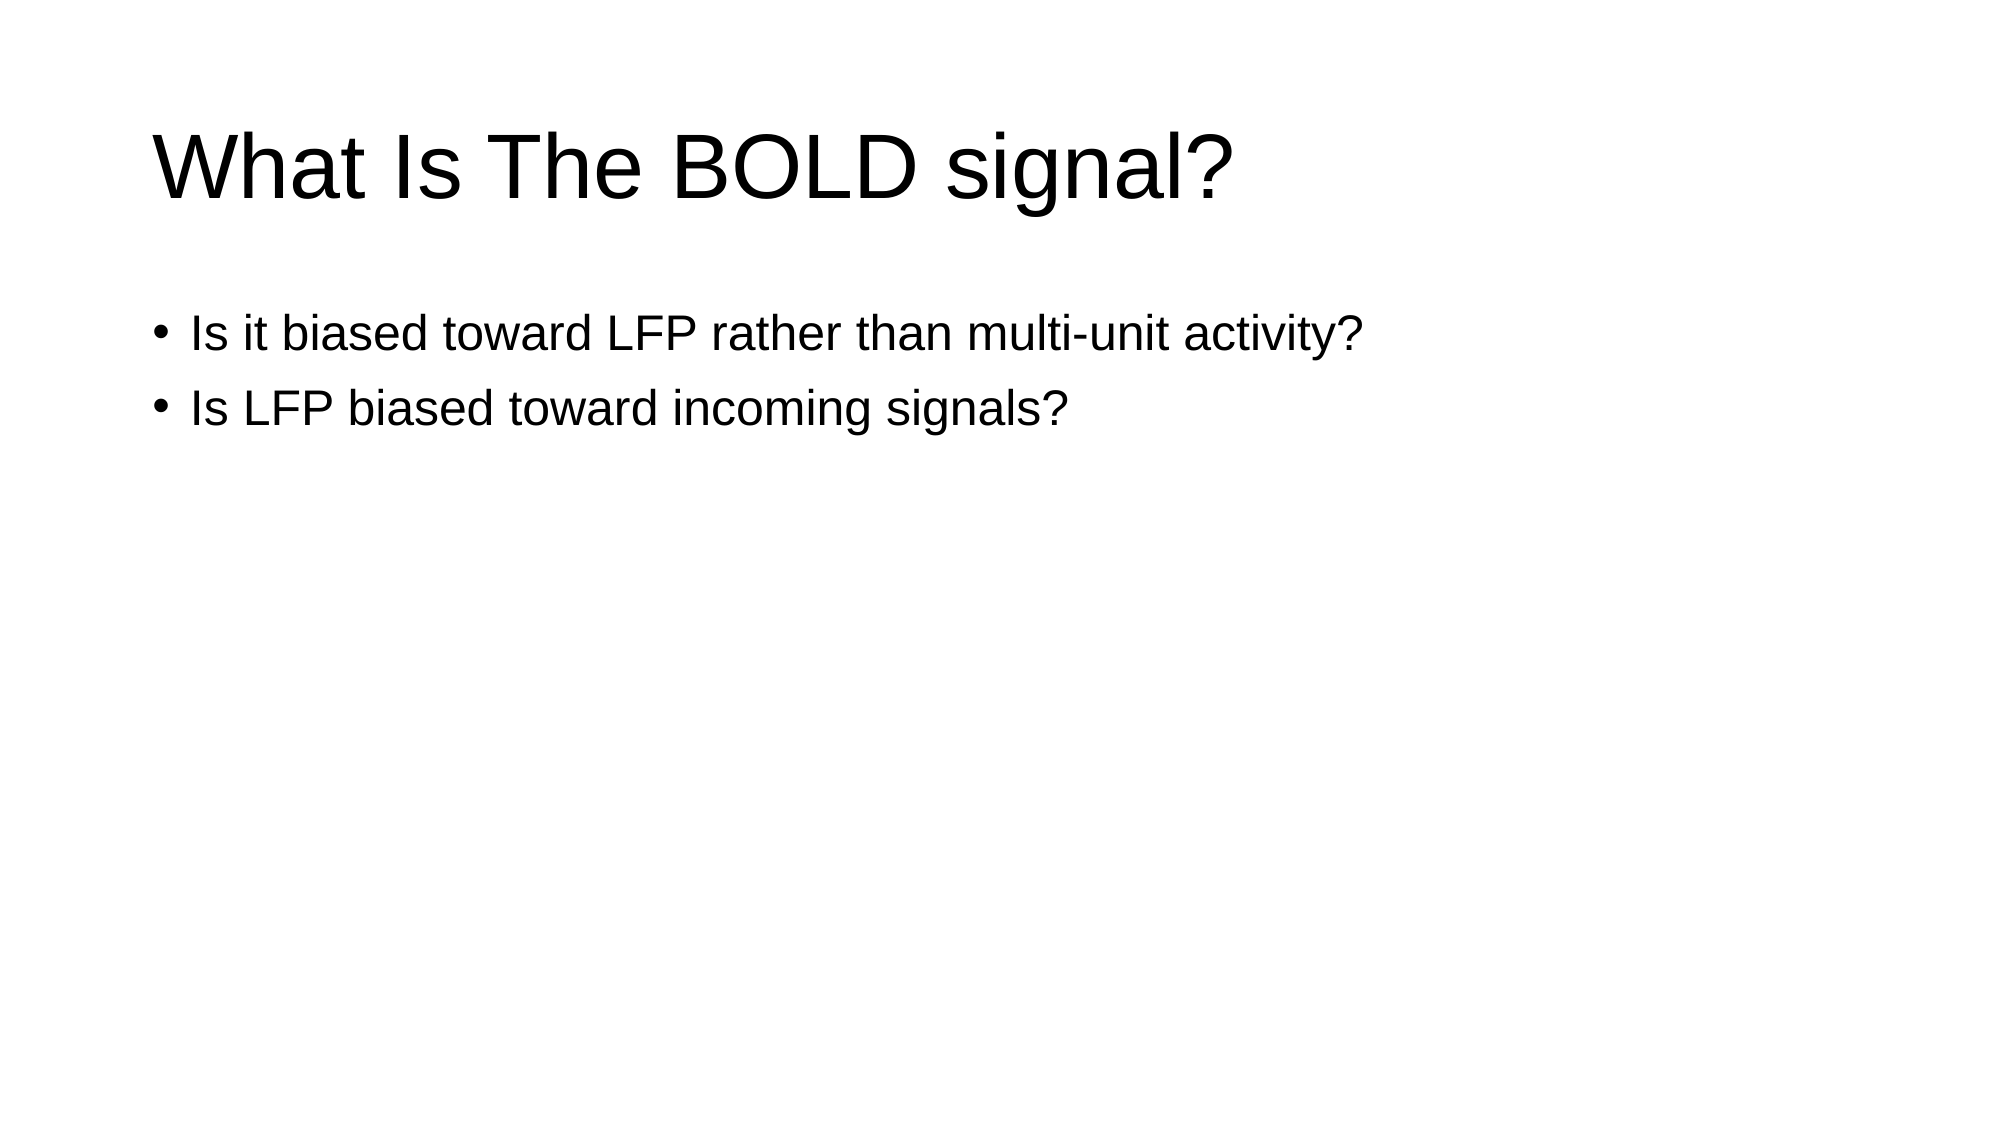

# What Is The BOLD signal?
Is it biased toward LFP rather than multi-unit activity?
Is LFP biased toward incoming signals?